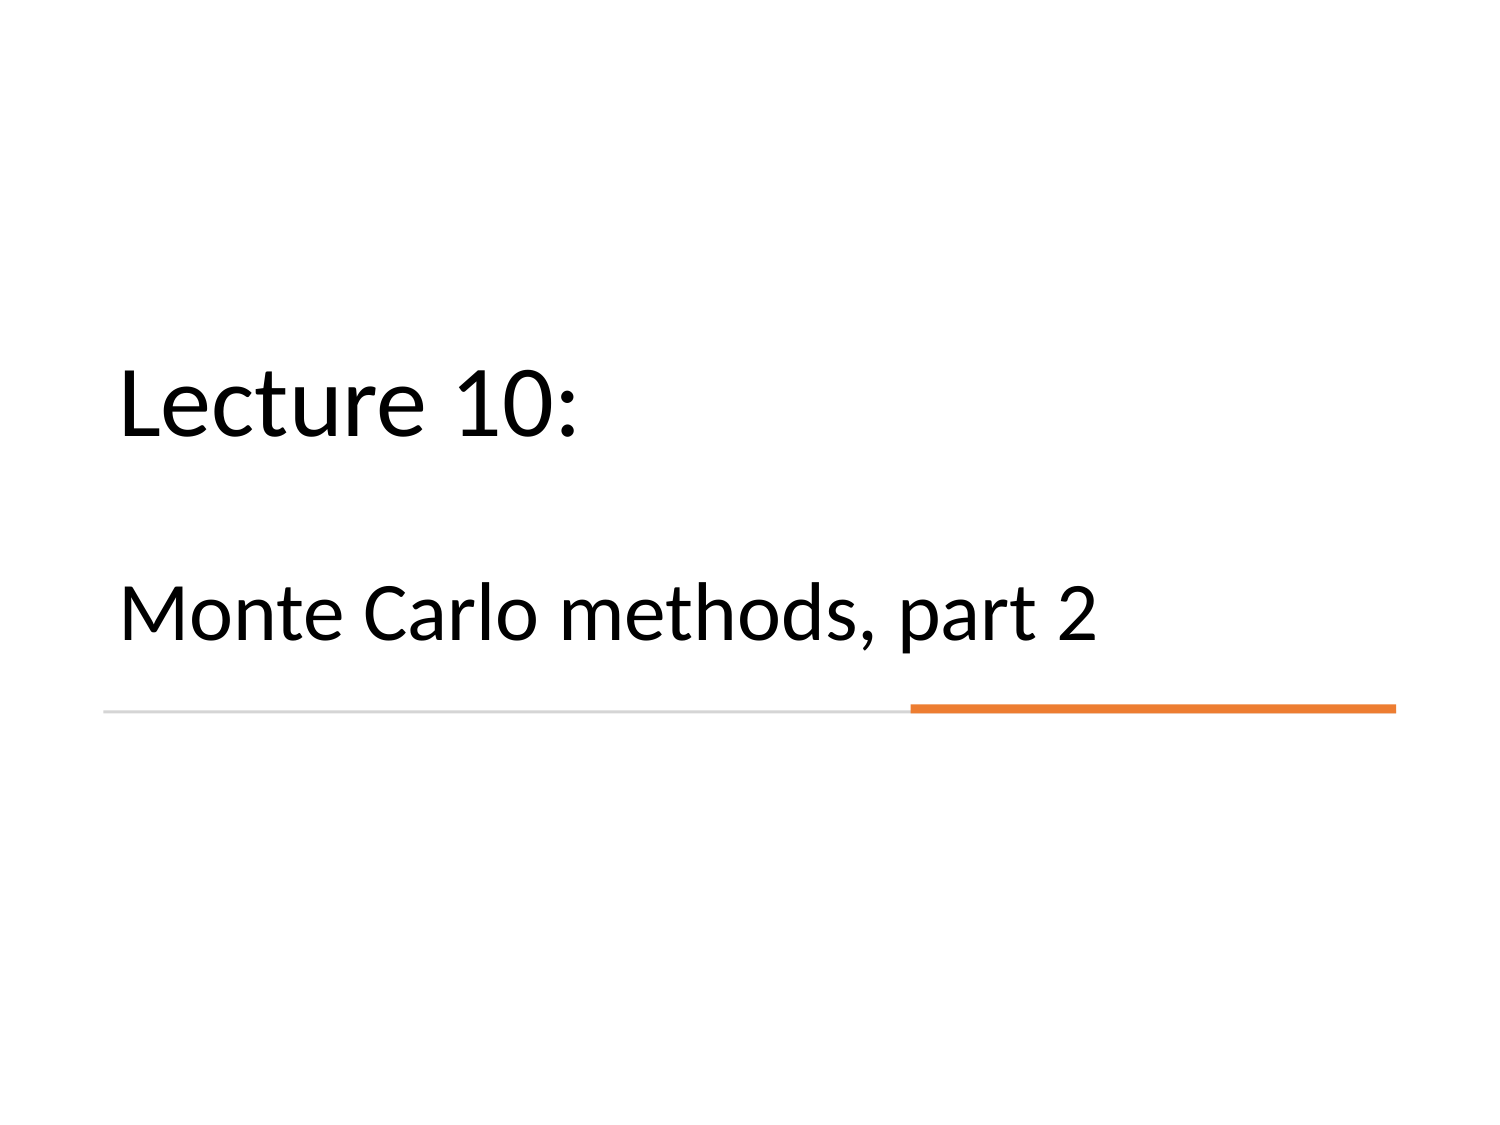

# Lecture 10: Monte Carlo methods, part 2